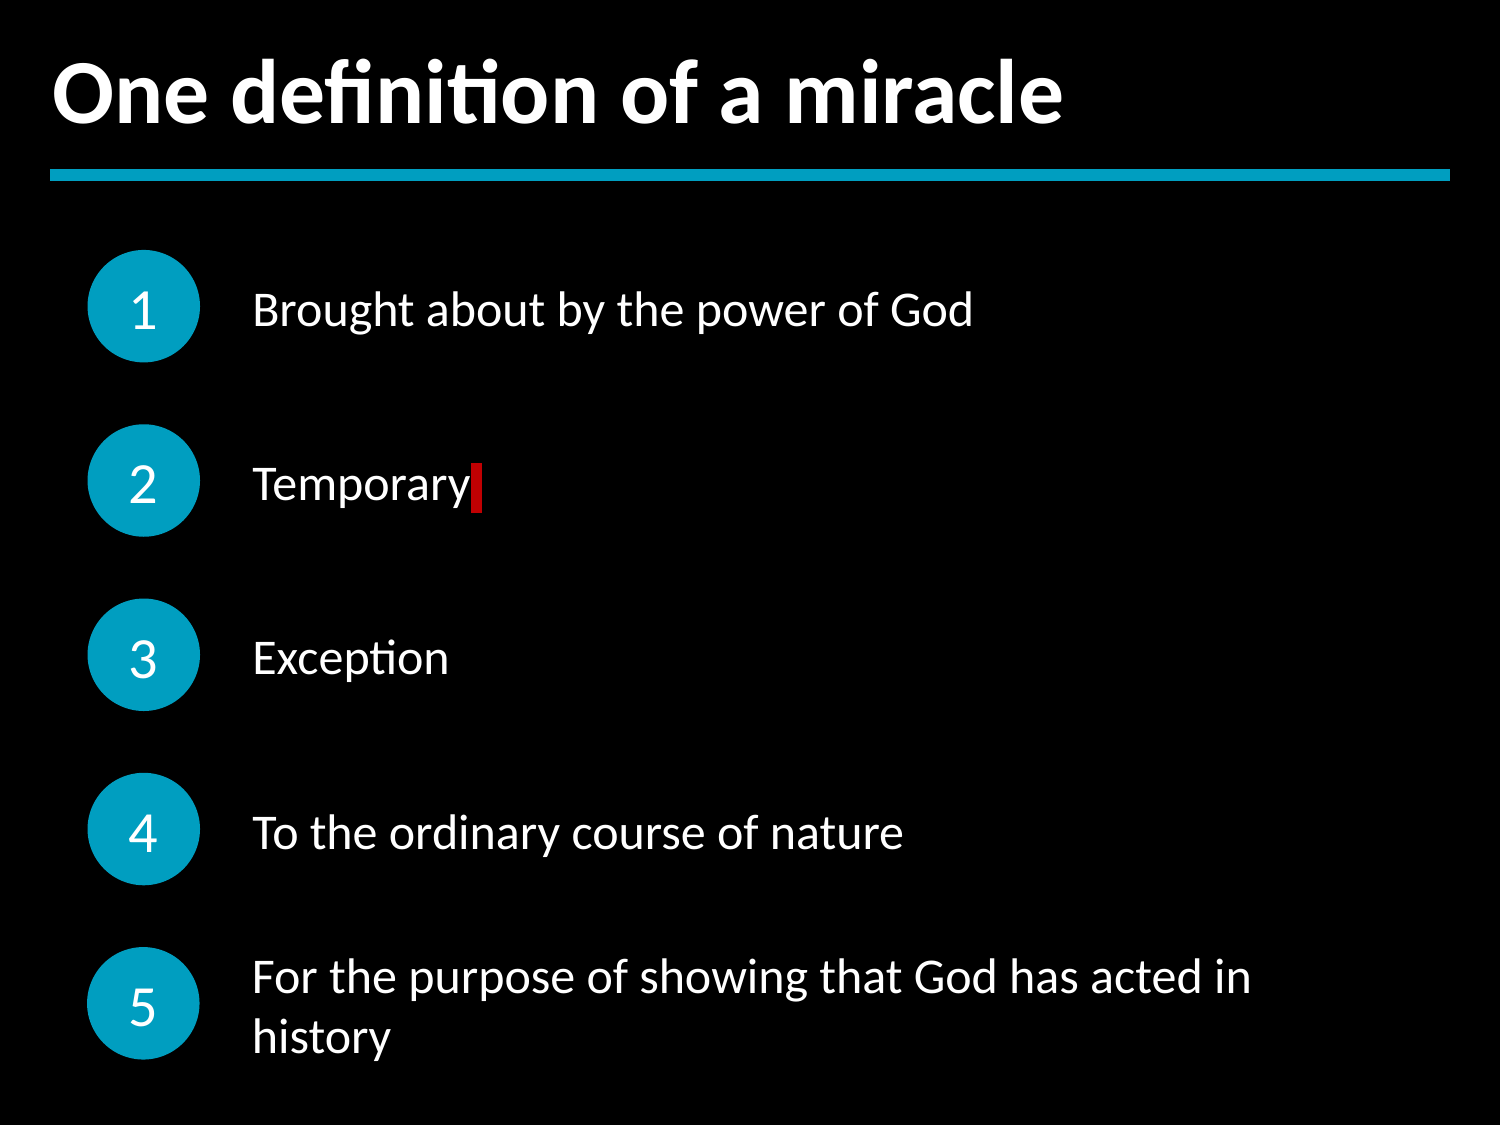

One definition of a miracle
1
Brought about by the power of God
2
Temporary
3
Exception
4
To the ordinary course of nature
5
For the purpose of showing that God has acted in history